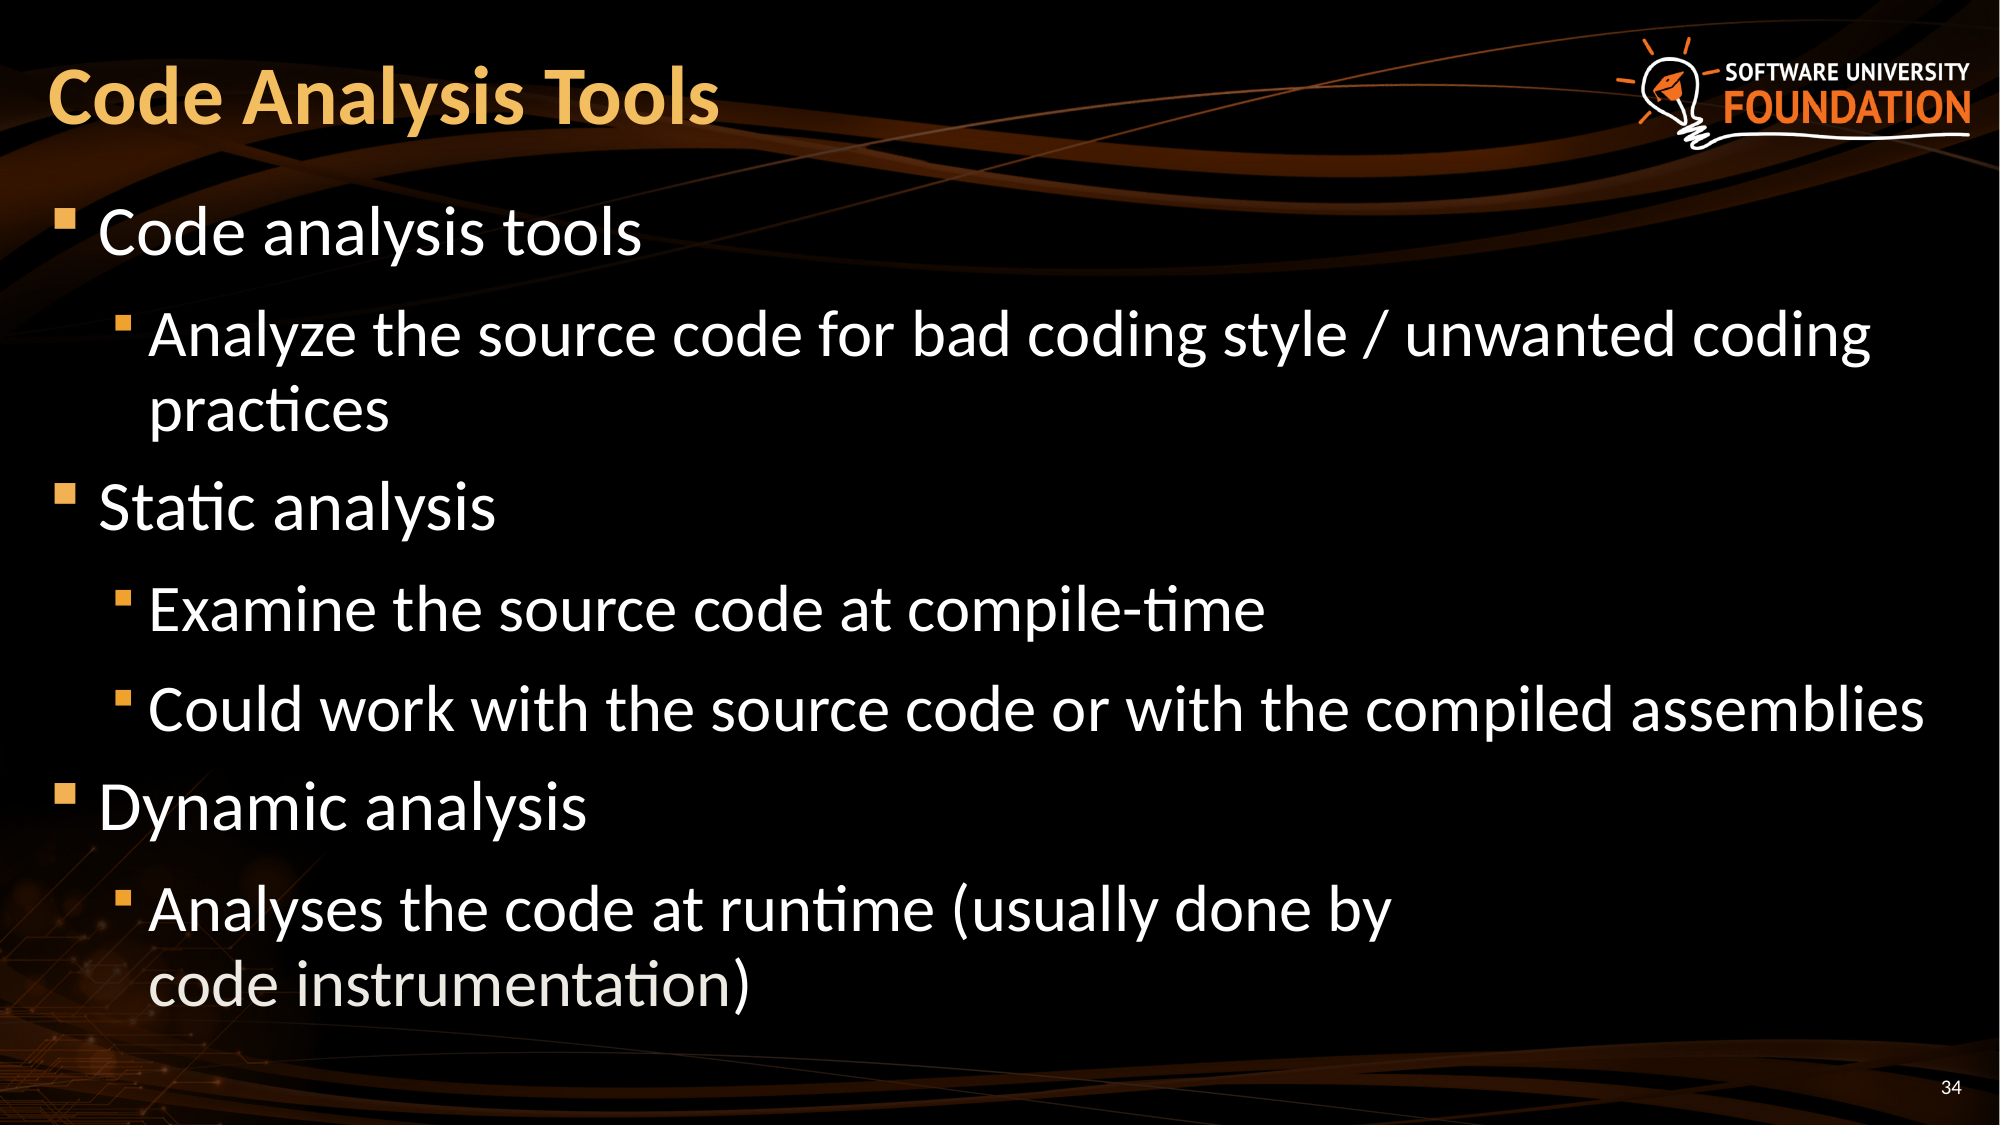

# Code Analysis Tools
Code analysis tools
Analyze the source code for bad coding style / unwanted coding practices
Static analysis
Examine the source code at compile-time
Could work with the source code or with the compiled assemblies
Dynamic analysis
Analyses the code at runtime (usually done by
code instrumentation)
34